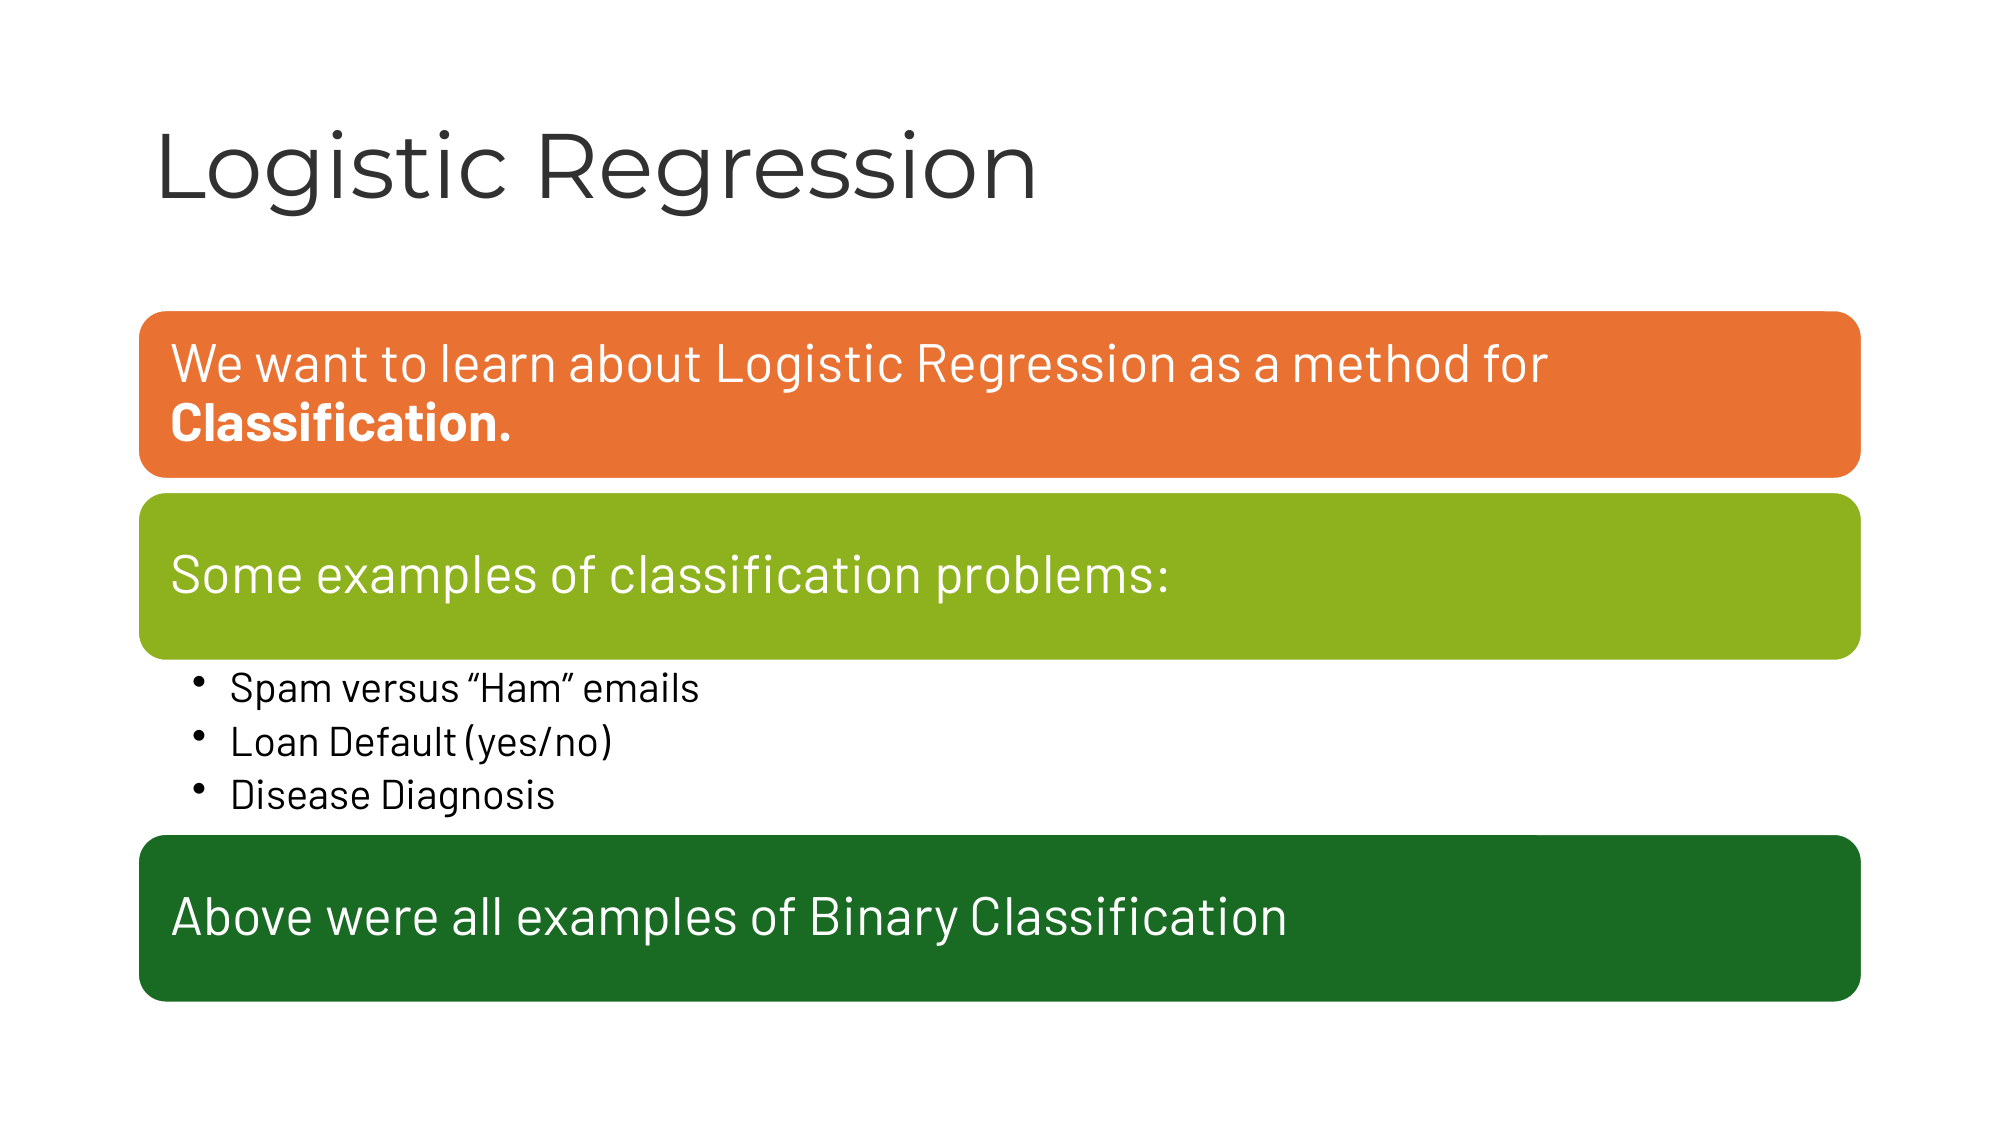

# Logistic Regression
We want to learn about Logistic Regression as a method for Classification.
Some examples of classification problems:
Spam versus “Ham” emails
Loan Default (yes/no)
Disease Diagnosis
Above were all examples of Binary Classification
Math &
Statistics
Machine Learning
DS
Research
Software

Domain
Knowledge